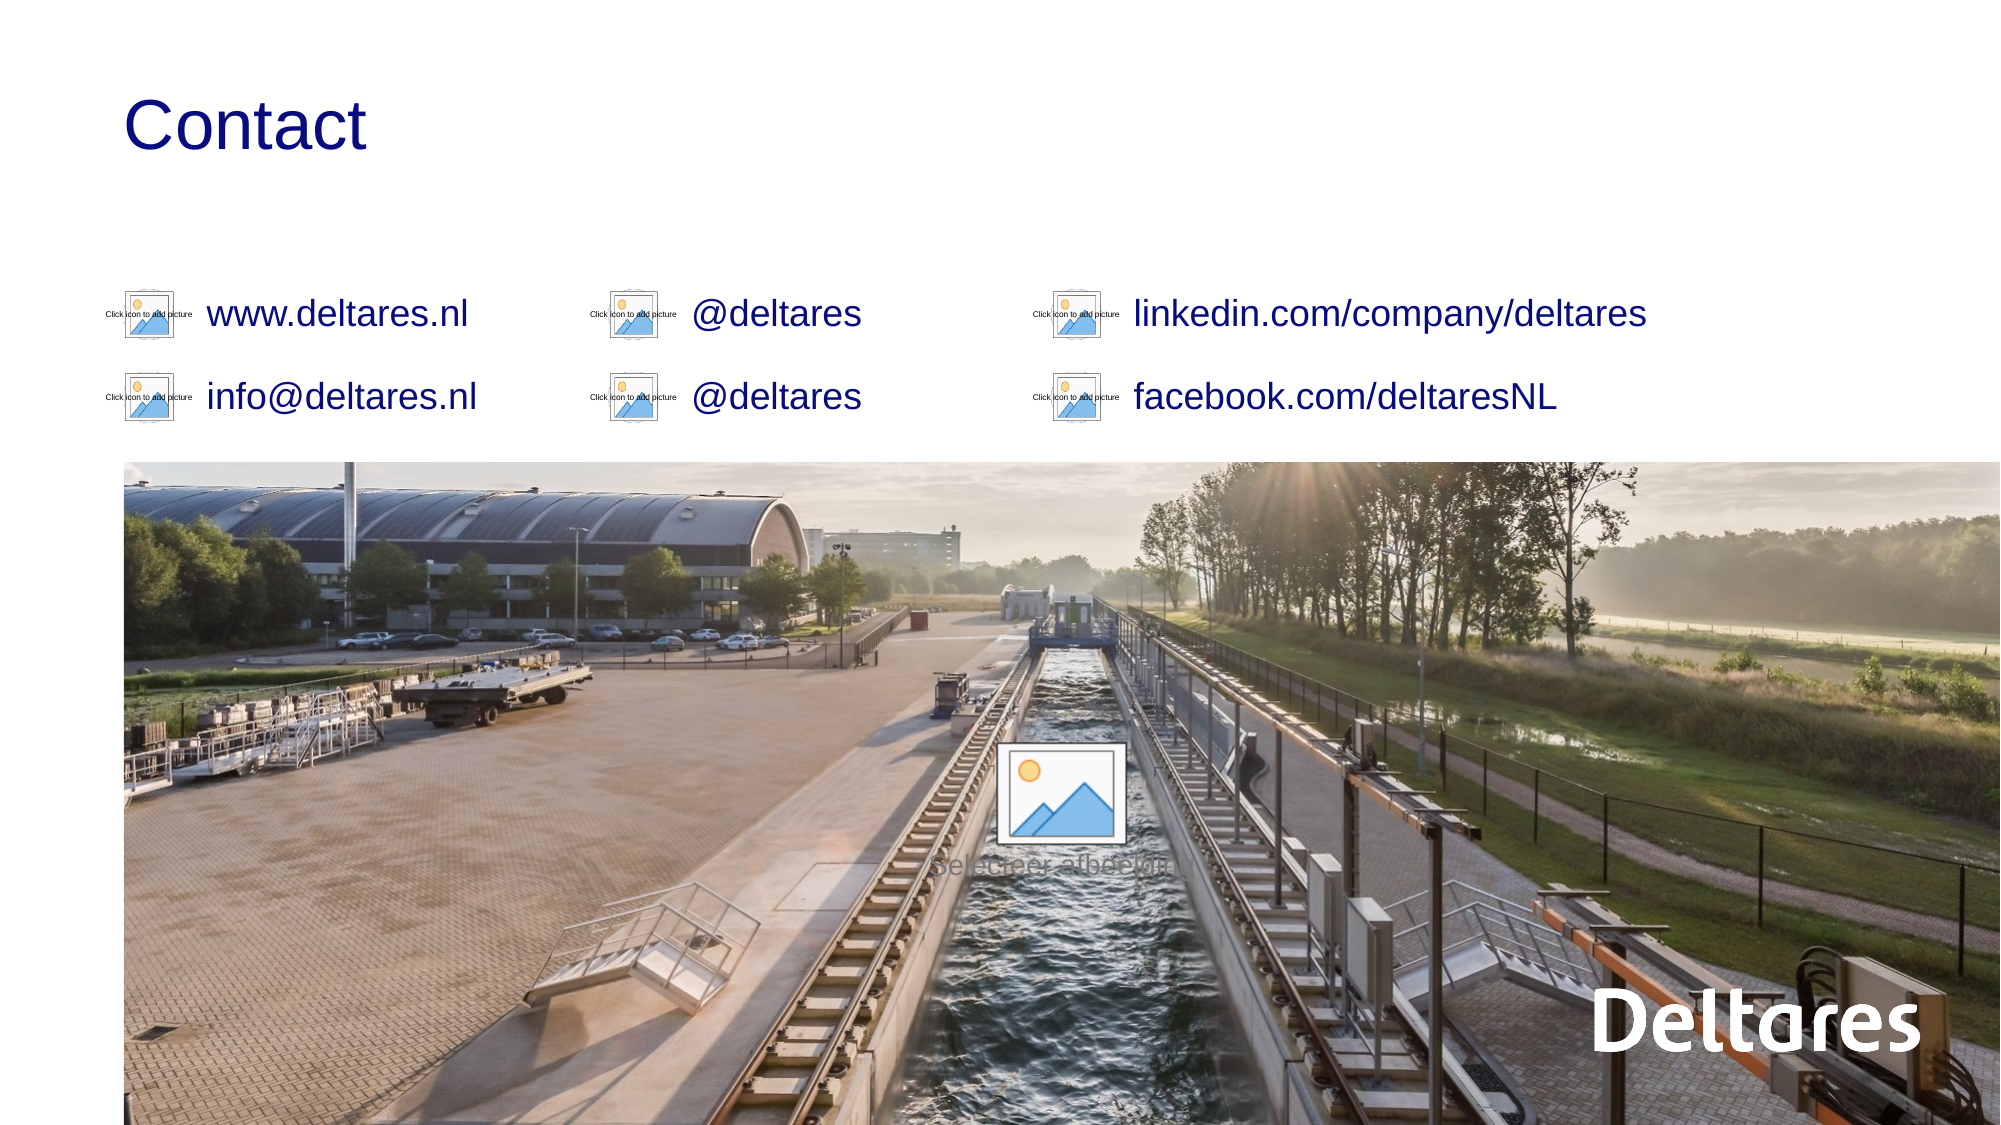

# Contact
Voettekst van de presentatie

www.deltares.nl

@deltares

linkedin.com/company/deltares

info@deltares.nl

@deltares

facebook.com/deltaresNL

 28 november 2019
facebook.com/deltaresNL
linkedin.com/company/deltares
@deltares
@deltaresNL
20